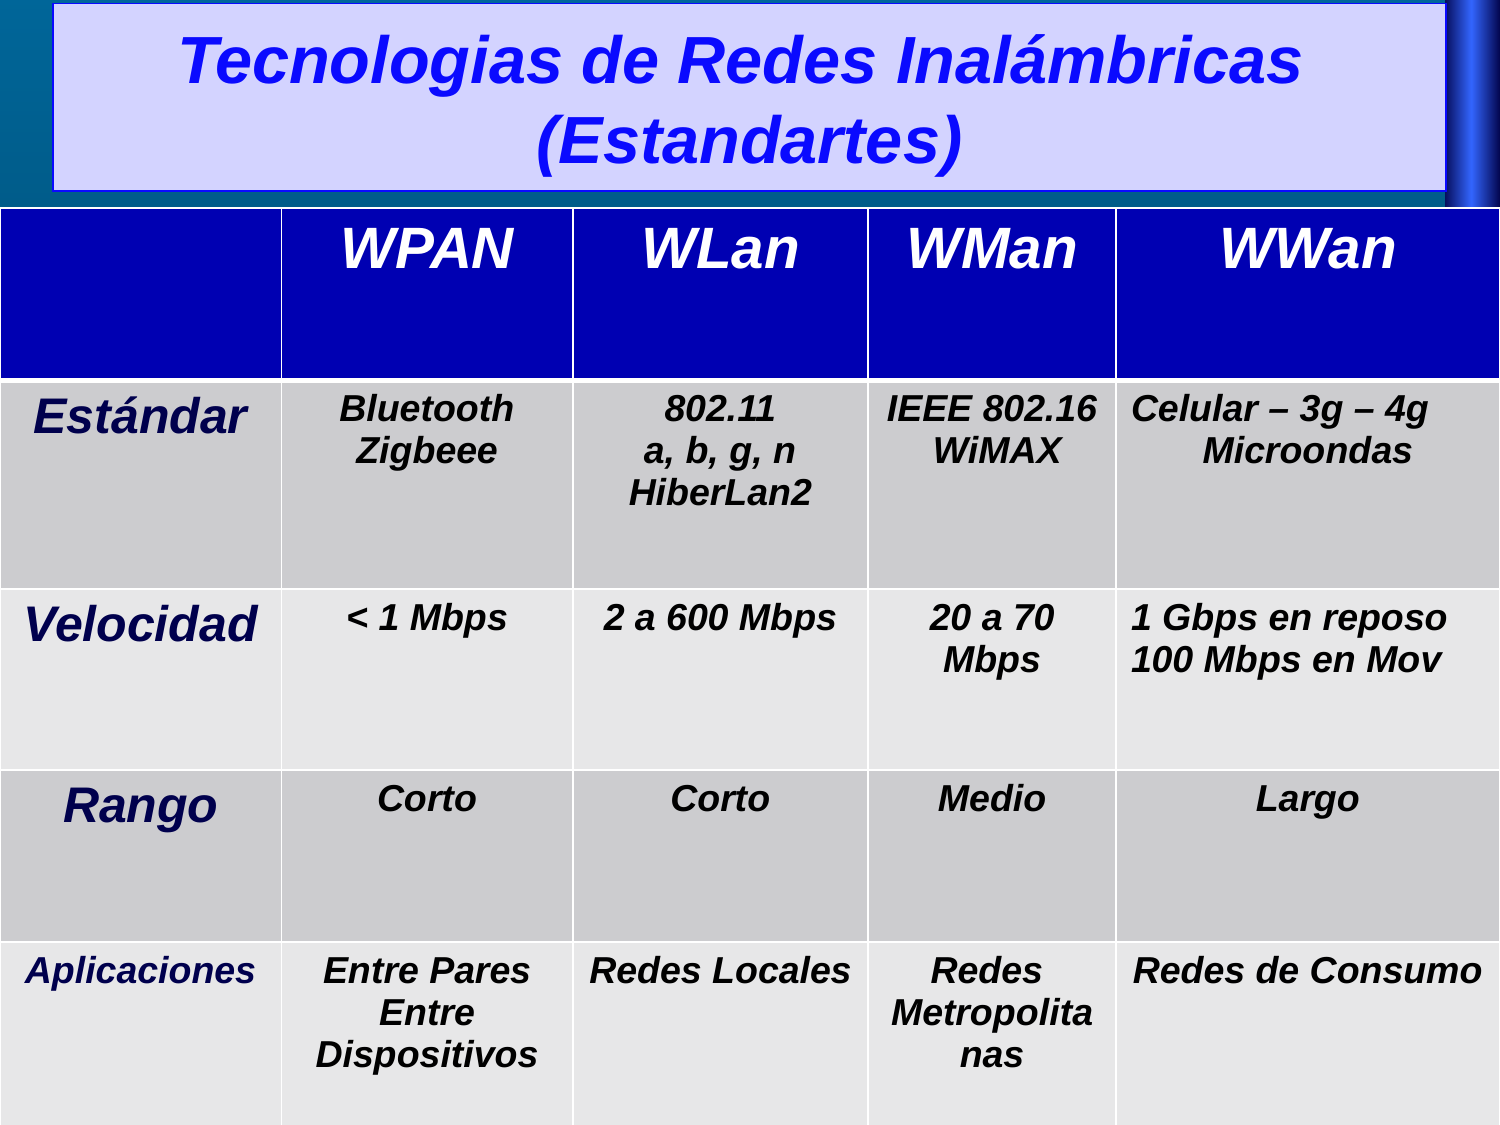

# Tecnologias de Redes Inalámbricas (Estandartes)
|  | WPAN | WLan | WMan | WWan |
| --- | --- | --- | --- | --- |
| Estándar | Bluetooth Zigbeee | 802.11 a, b, g, n HiberLan2 | IEEE 802.16 WiMAX | Celular – 3g – 4g Microondas |
| Velocidad | < 1 Mbps | 2 a 600 Mbps | 20 a 70 Mbps | 1 Gbps en reposo 100 Mbps en Mov |
| Rango | Corto | Corto | Medio | Largo |
| Aplicaciones | Entre Pares Entre Dispositivos | Redes Locales | Redes Metropolitanas | Redes de Consumo |